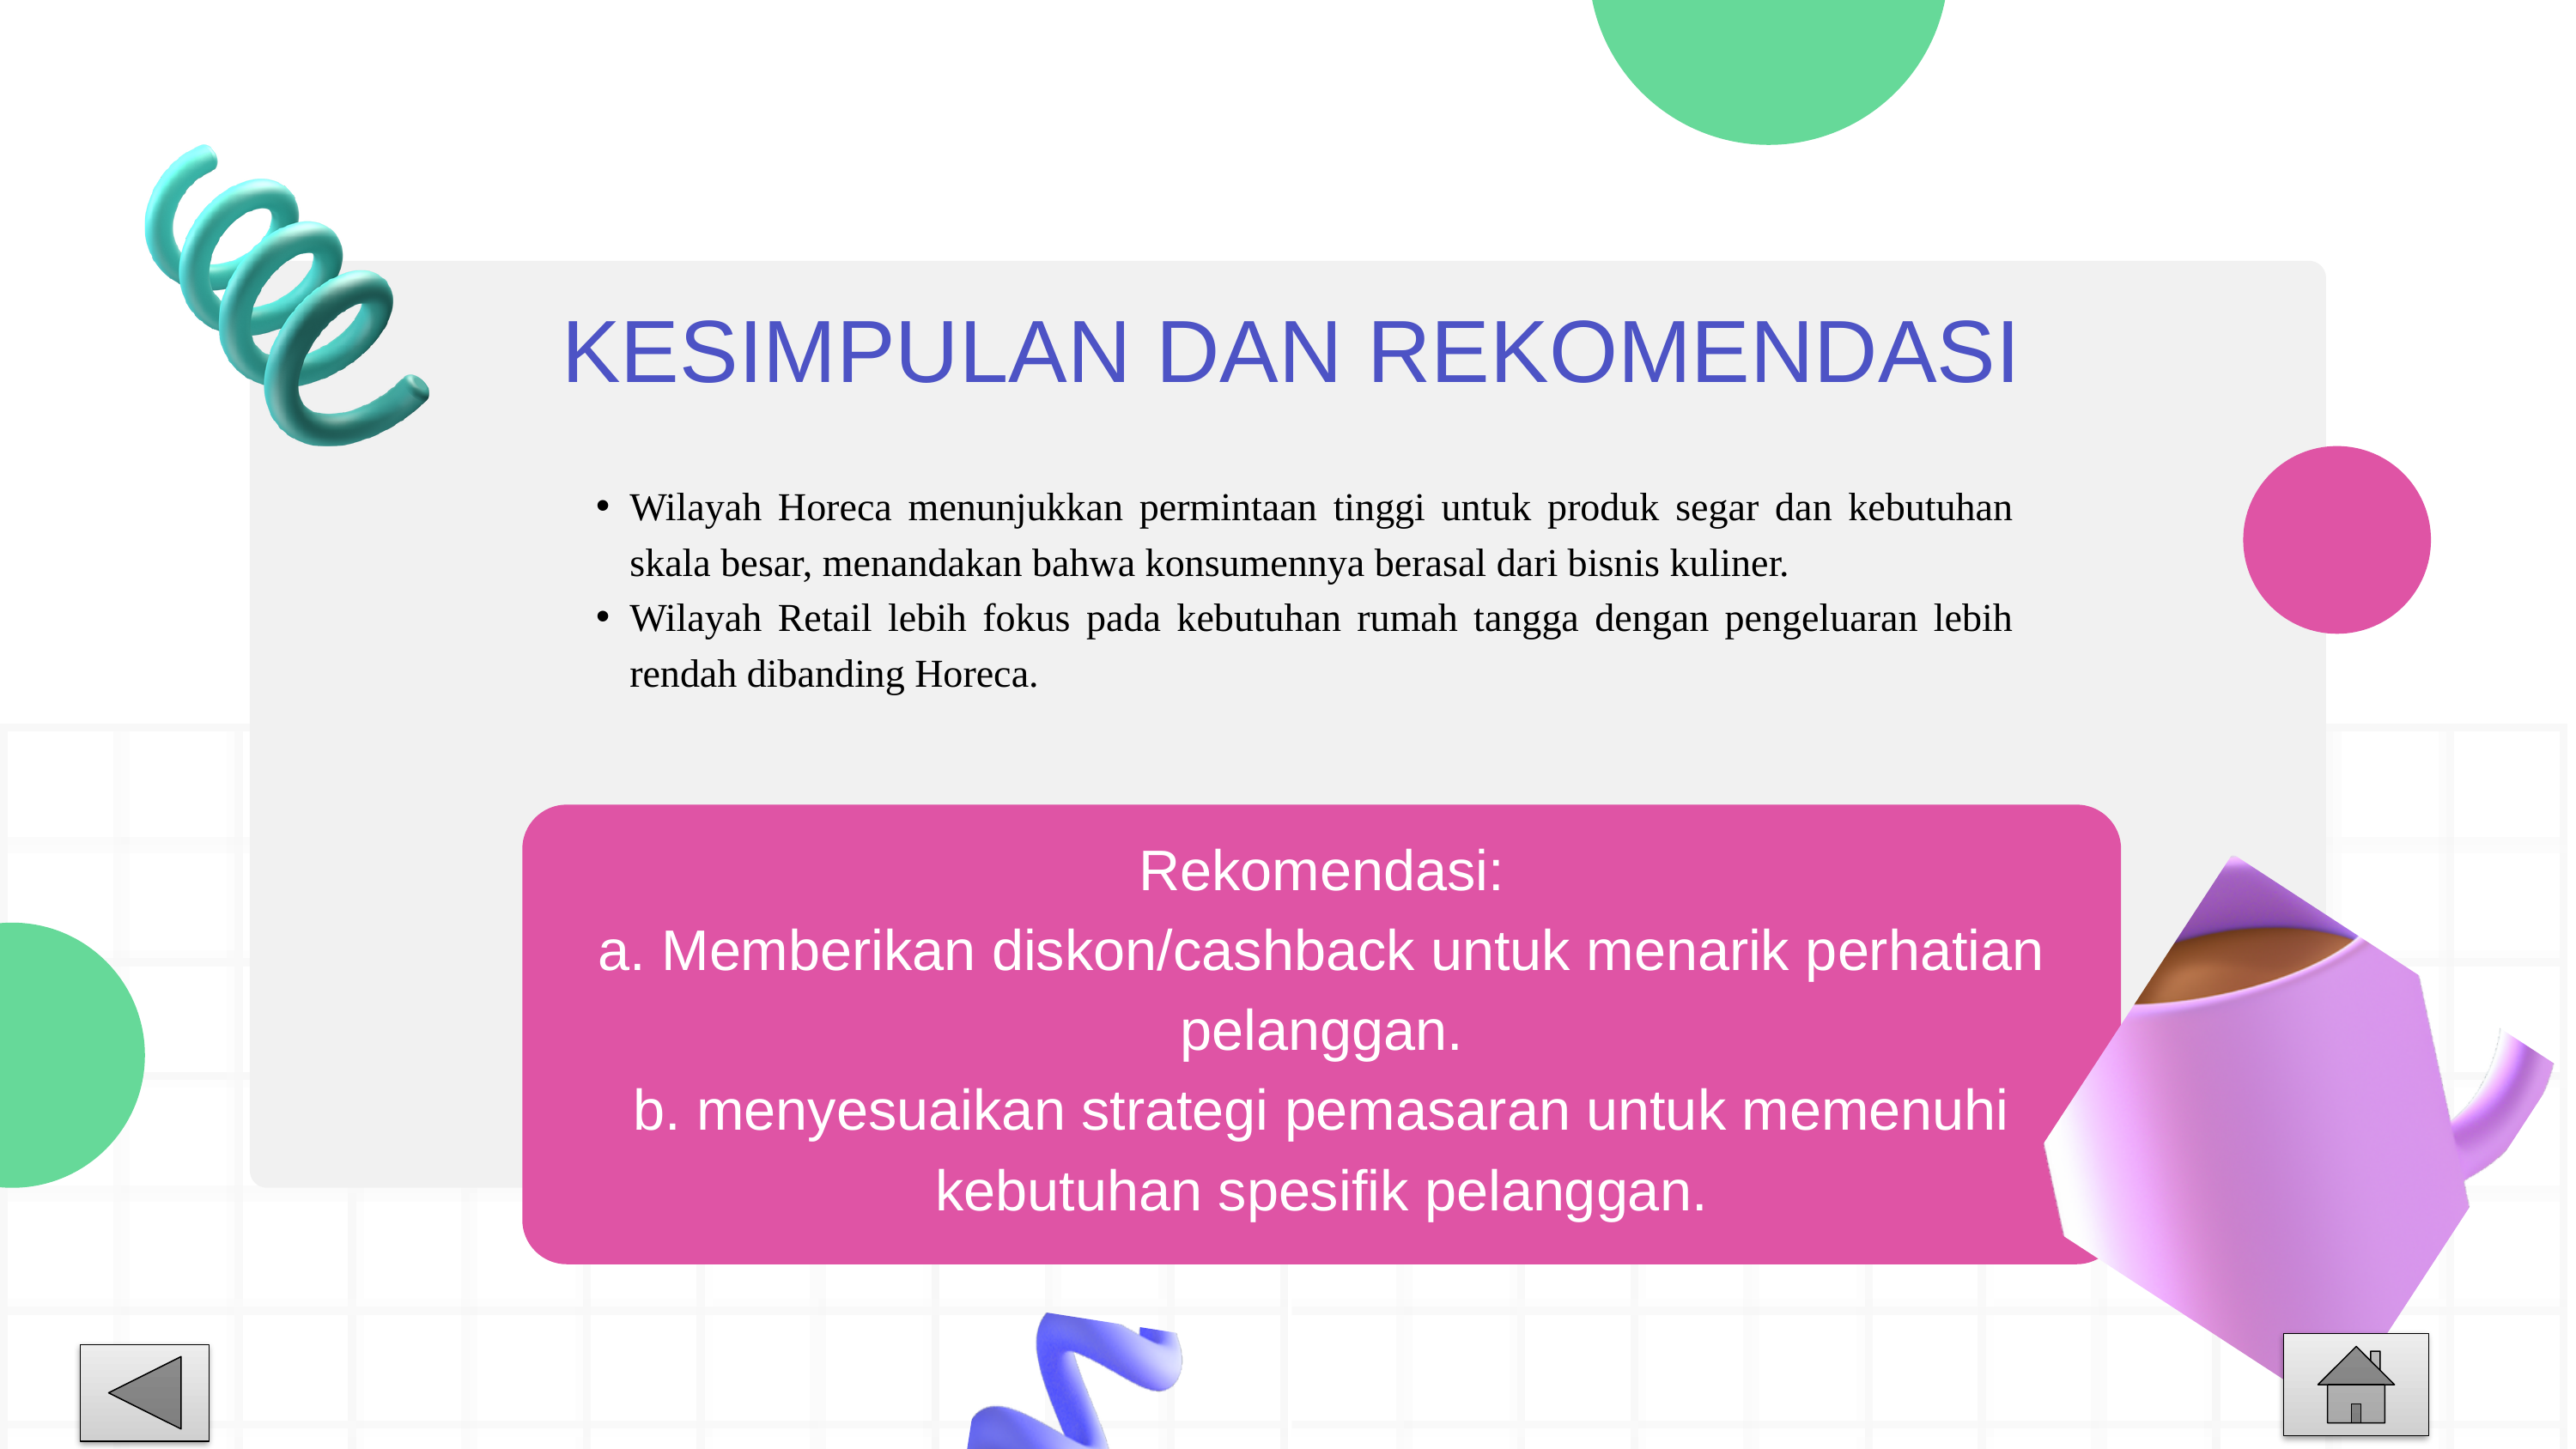

KESIMPULAN DAN REKOMENDASI

Wilayah Horeca menunjukkan permintaan tinggi untuk produk segar dan kebutuhan skala besar, menandakan bahwa konsumennya berasal dari bisnis kuliner.
Wilayah Retail lebih fokus pada kebutuhan rumah tangga dengan pengeluaran lebih rendah dibanding Horeca.

Rekomendasi:
a. Memberikan diskon/cashback untuk menarik perhatian pelanggan.
b. menyesuaikan strategi pemasaran untuk memenuhi kebutuhan spesifik pelanggan.